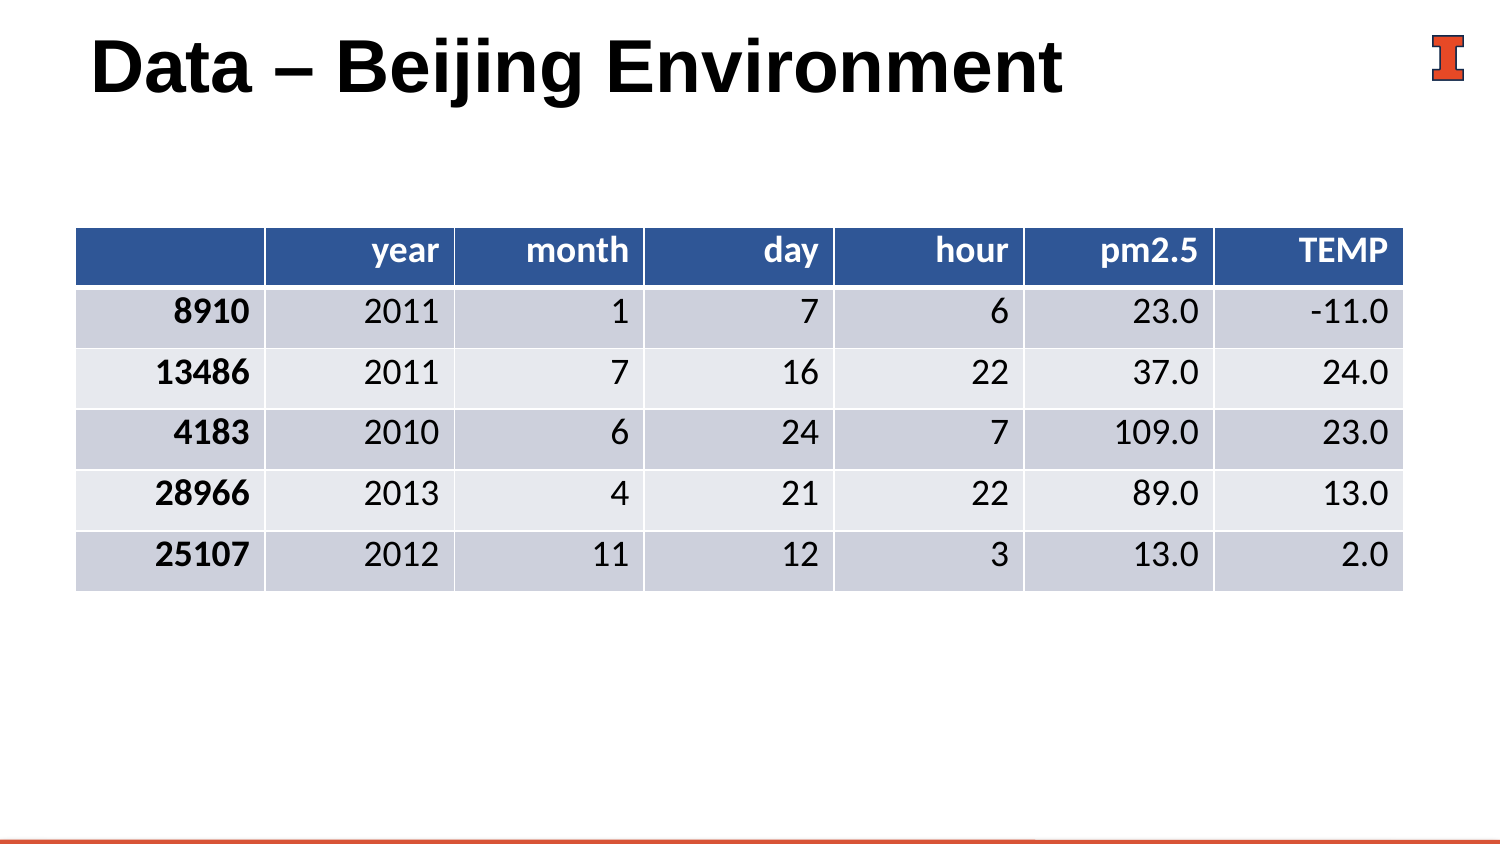

# Data – Beijing Environment
|  | year | month | day | hour | pm2.5 | TEMP |
| --- | --- | --- | --- | --- | --- | --- |
| 8910 | 2011 | 1 | 7 | 6 | 23.0 | -11.0 |
| 13486 | 2011 | 7 | 16 | 22 | 37.0 | 24.0 |
| 4183 | 2010 | 6 | 24 | 7 | 109.0 | 23.0 |
| 28966 | 2013 | 4 | 21 | 22 | 89.0 | 13.0 |
| 25107 | 2012 | 11 | 12 | 3 | 13.0 | 2.0 |